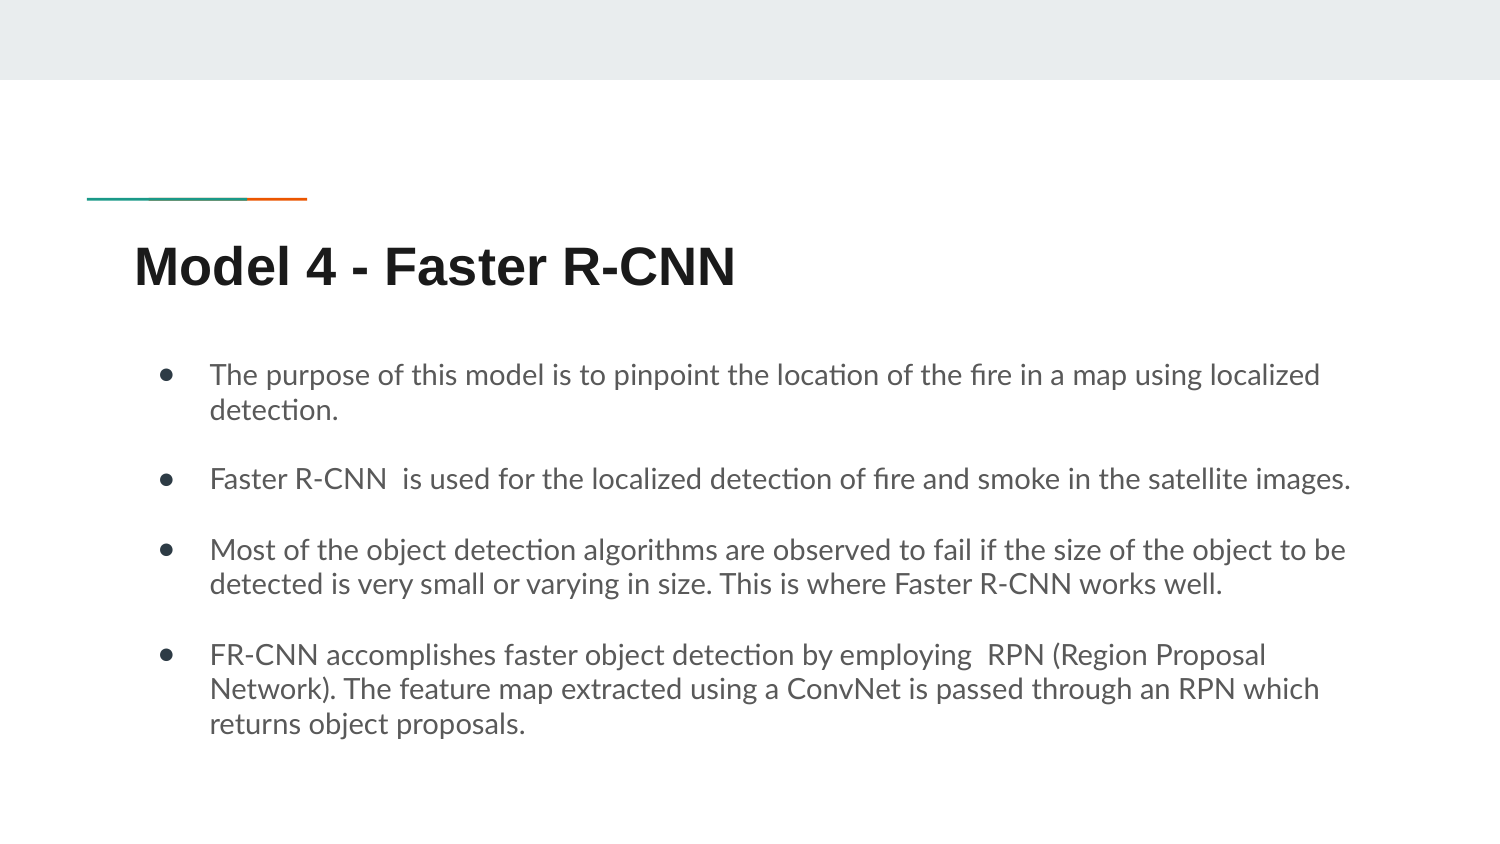

# Model 4 - Faster R-CNN
The purpose of this model is to pinpoint the location of the fire in a map using localized detection.

Faster R-CNN  is used for the localized detection of fire and smoke in the satellite images.

Most of the object detection algorithms are observed to fail if the size of the object to be detected is very small or varying in size. This is where Faster R-CNN works well.

FR-CNN accomplishes faster object detection by employing  RPN (Region Proposal Network). The feature map extracted using a ConvNet is passed through an RPN which returns object proposals.